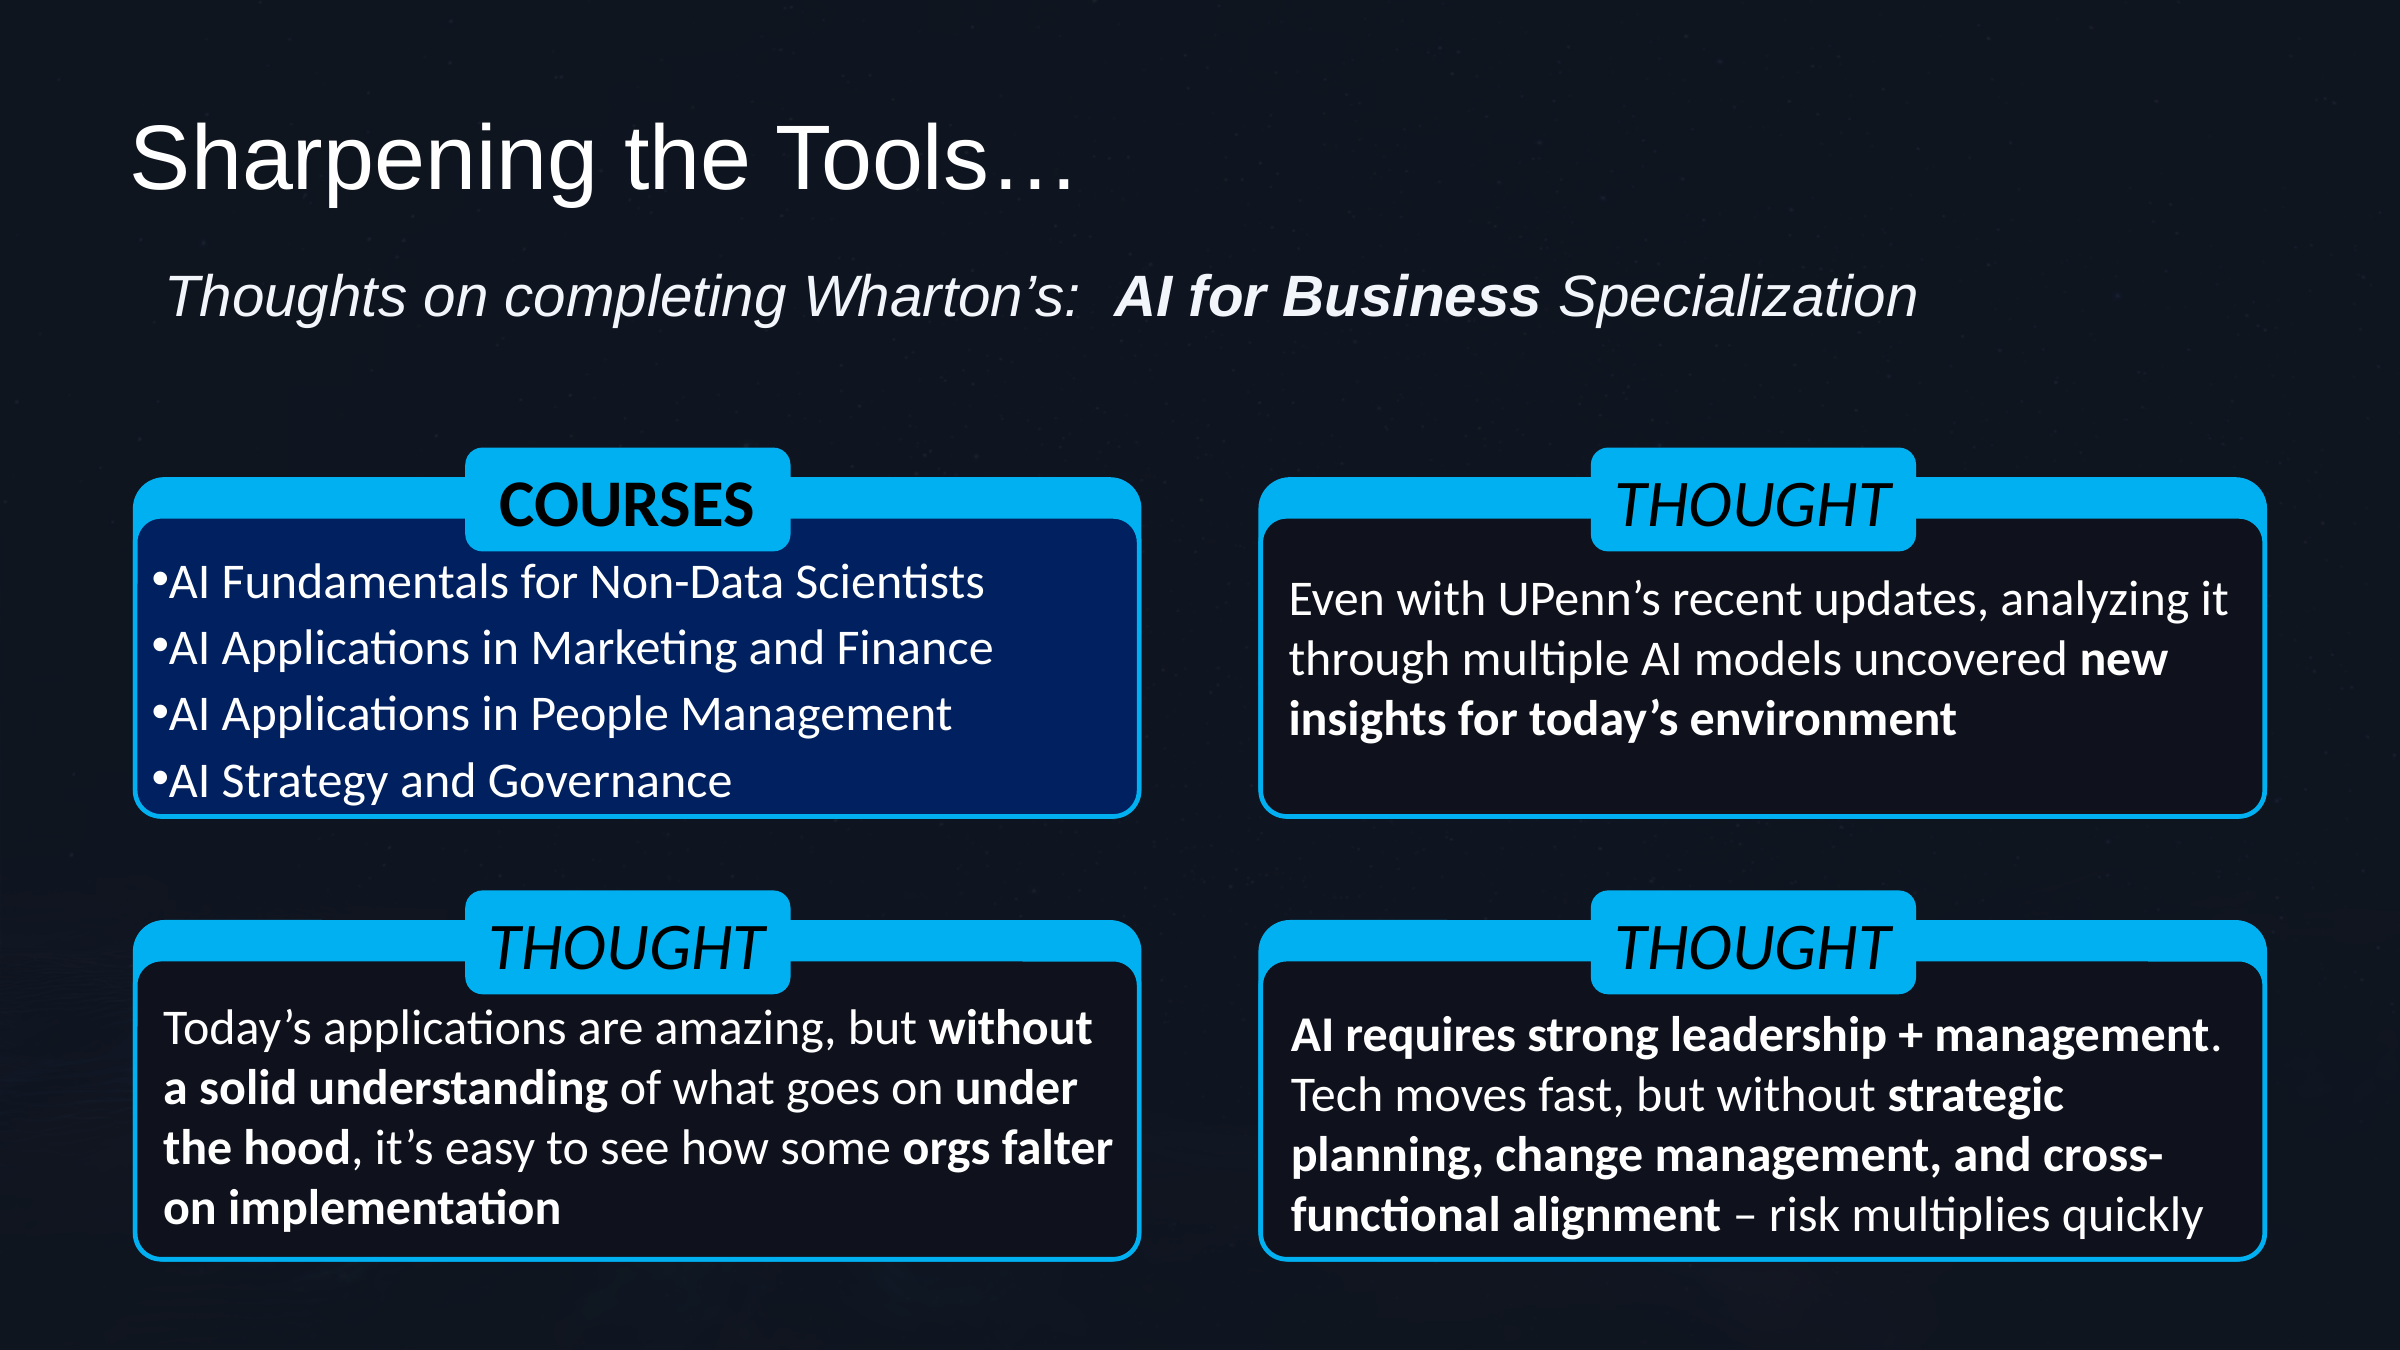

Sharpening the Tools…
   Thoughts on completing Wharton’s:  AI for Business Specialization

COURSES

THOUGHT

AI Fundamentals for Non-Data Scientists
AI Applications in Marketing and Finance
AI Applications in People Management
AI Strategy and Governance
Even with UPenn’s recent updates, analyzing it through multiple AI models uncovered new insights for today’s environment

THOUGHT

THOUGHT

Today’s applications are amazing, but without a solid understanding of what goes on under the hood, it’s easy to see how some orgs falter on implementation
AI requires strong leadership + management.  Tech moves fast, but without strategic planning, change management, and cross-functional alignment – risk multiplies quickly